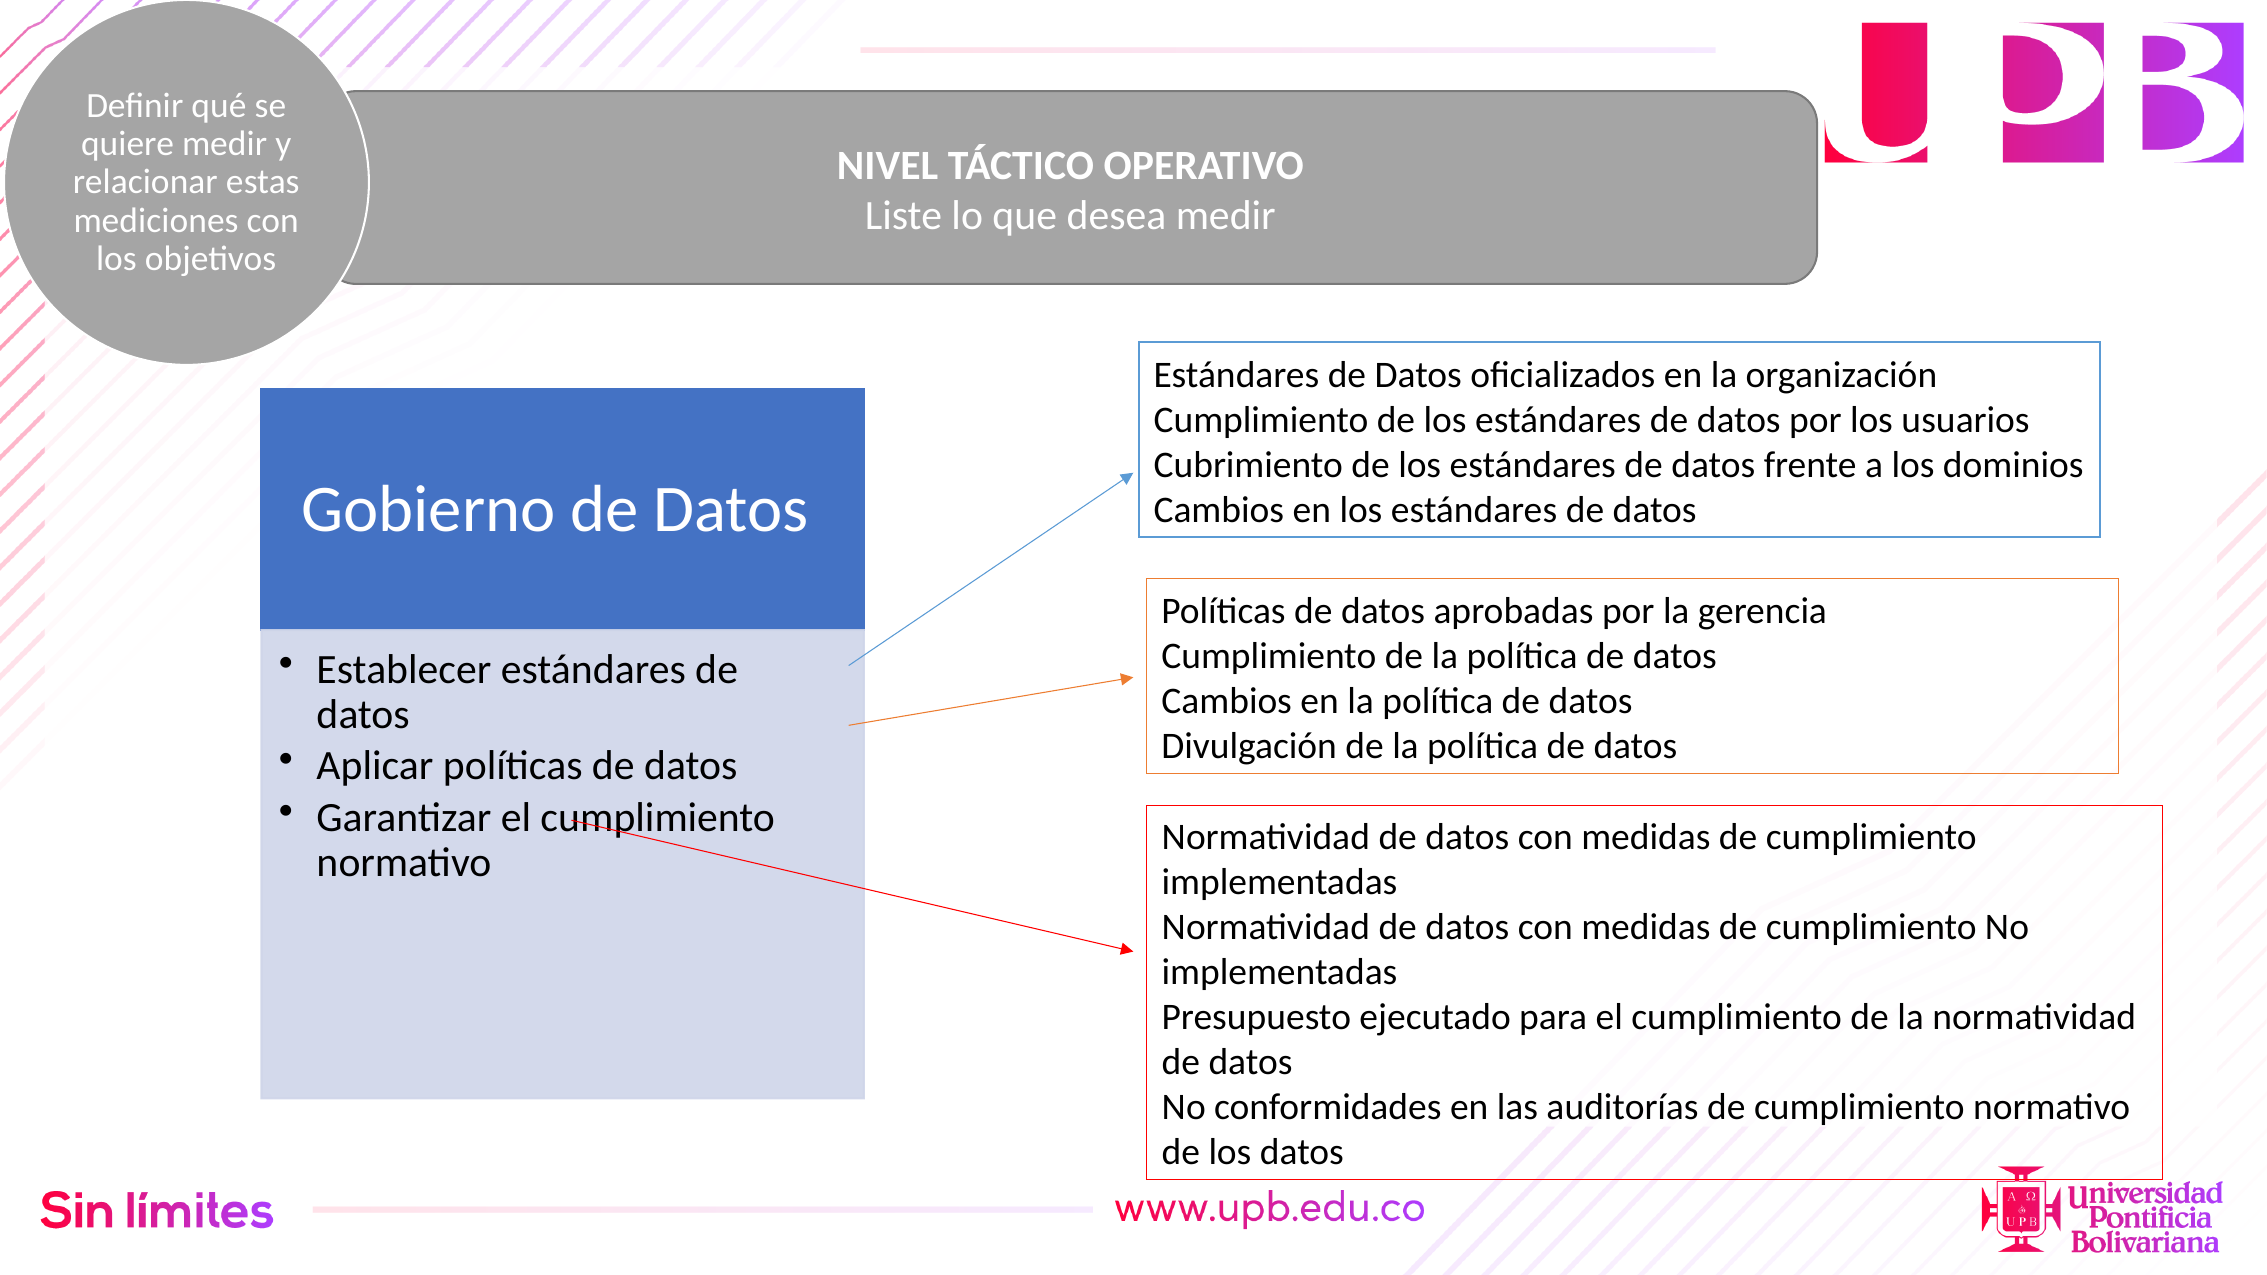

Definir qué se quiere medir y relacionar estas mediciones con los objetivos
NIVEL TÁCTICO OPERATIVO
Liste lo que desea medir
Gobierno de Datos
Establecer estándares de datos
Aplicar políticas de datos
Garantizar el cumplimiento normativo
Estándares de Datos oficializados en la organización
Cumplimiento de los estándares de datos por los usuarios
Cubrimiento de los estándares de datos frente a los dominios
Cambios en los estándares de datos
Políticas de datos aprobadas por la gerencia
Cumplimiento de la política de datos
Cambios en la política de datos
Divulgación de la política de datos
Normatividad de datos con medidas de cumplimiento implementadas
Normatividad de datos con medidas de cumplimiento No implementadas
Presupuesto ejecutado para el cumplimiento de la normatividad de datos
No conformidades en las auditorías de cumplimiento normativo de los datos